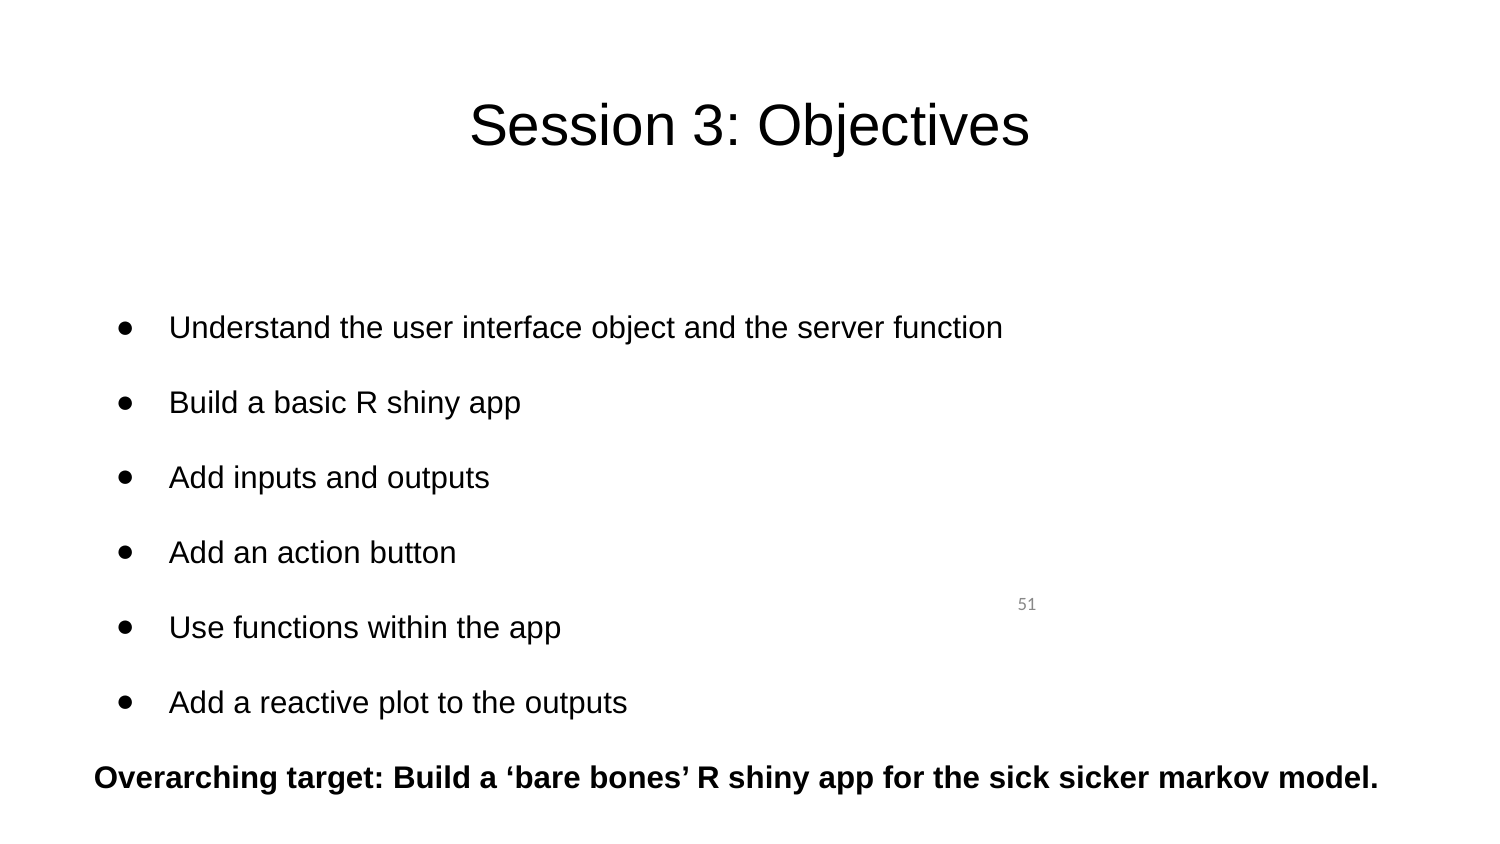

# Session 3: Objectives
Understand the user interface object and the server function
Build a basic R shiny app
Add inputs and outputs
Add an action button
Use functions within the app
Add a reactive plot to the outputs
Overarching target: Build a ‘bare bones’ R shiny app for the sick sicker markov model.

51